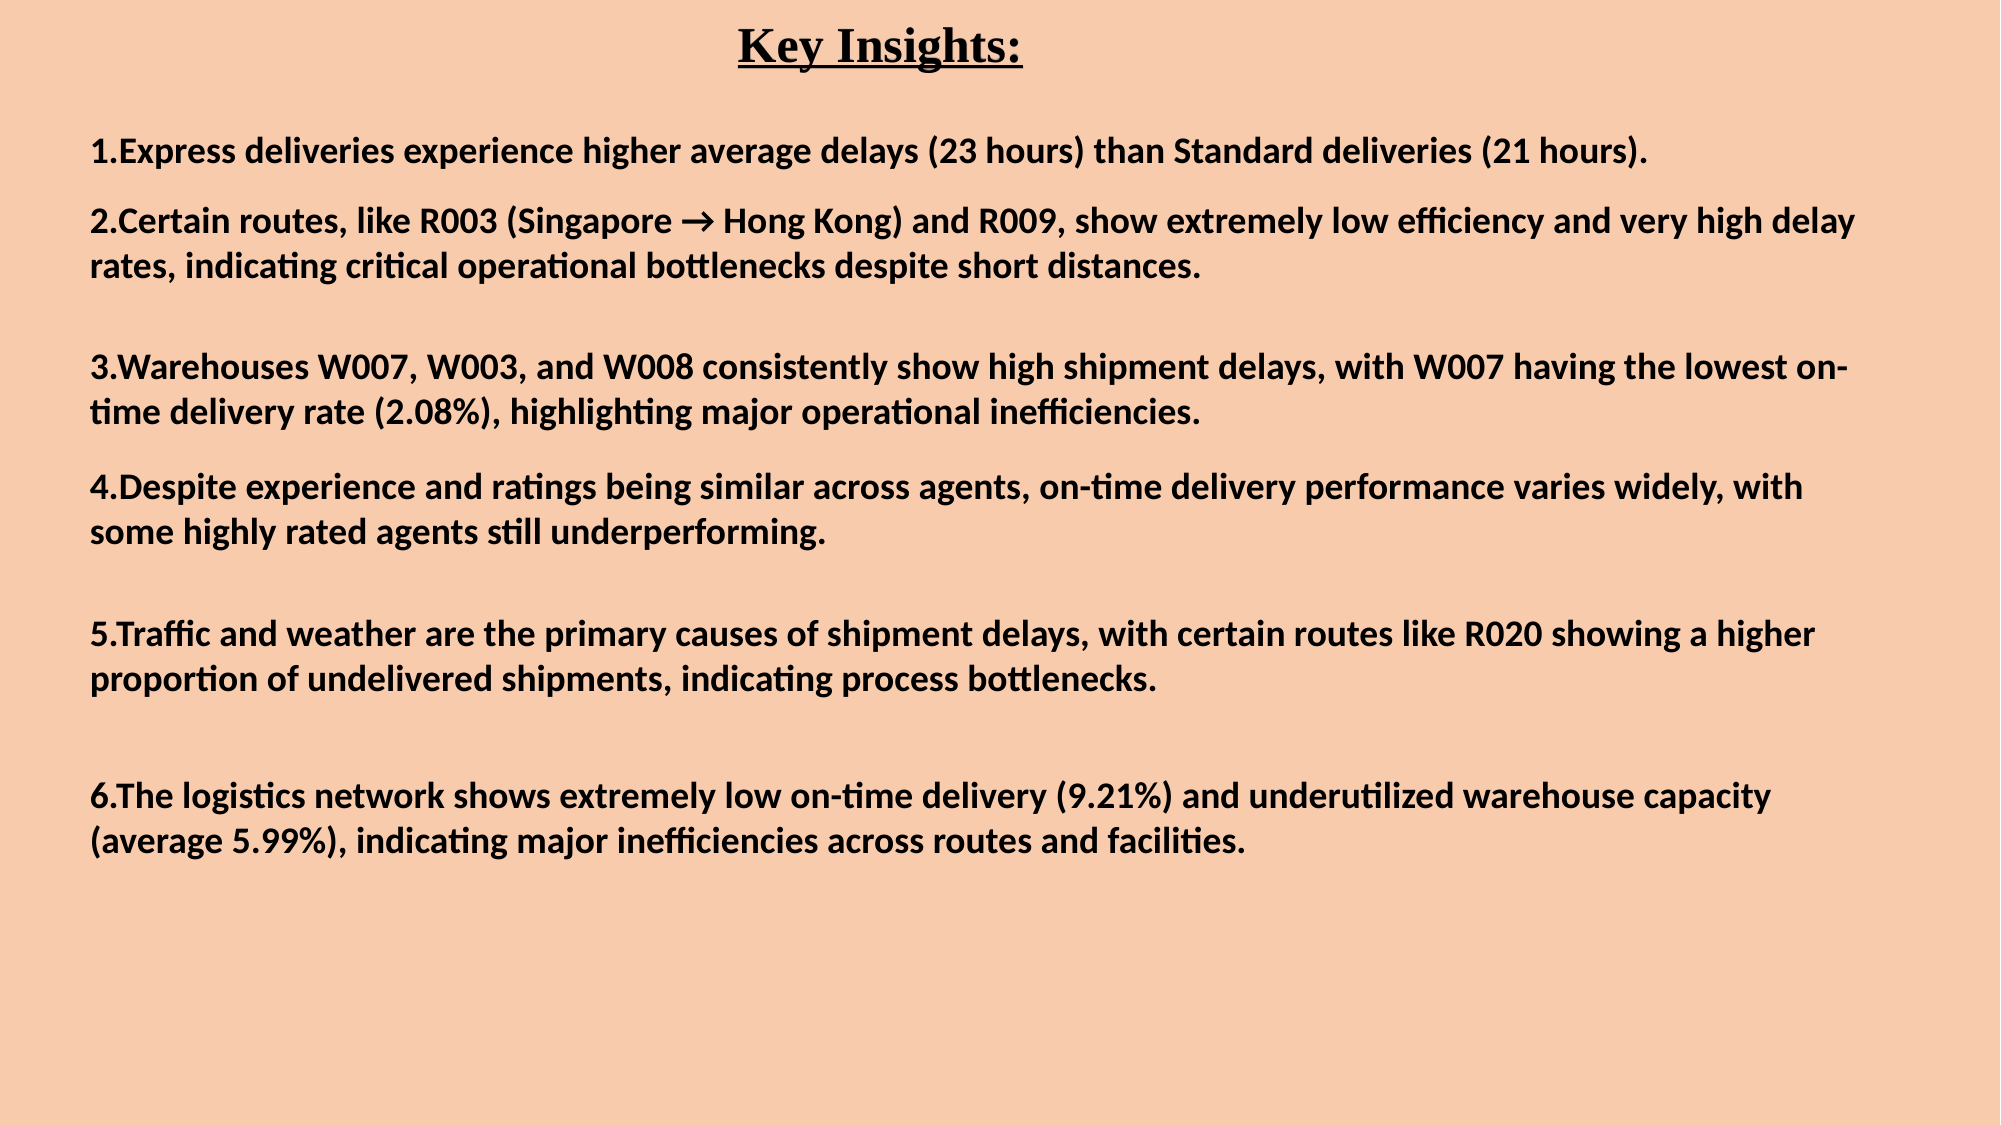

Key Insights:

1.Express deliveries experience higher average delays (23 hours) than Standard deliveries (21 hours).
2.Certain routes, like R003 (Singapore → Hong Kong) and R009, show extremely low efficiency and very high delay rates, indicating critical operational bottlenecks despite short distances.
3.Warehouses W007, W003, and W008 consistently show high shipment delays, with W007 having the lowest on-time delivery rate (2.08%), highlighting major operational inefficiencies.
4.Despite experience and ratings being similar across agents, on-time delivery performance varies widely, with some highly rated agents still underperforming.
5.Traffic and weather are the primary causes of shipment delays, with certain routes like R020 showing a higher proportion of undelivered shipments, indicating process bottlenecks.
6.The logistics network shows extremely low on-time delivery (9.21%) and underutilized warehouse capacity (average 5.99%), indicating major inefficiencies across routes and facilities.